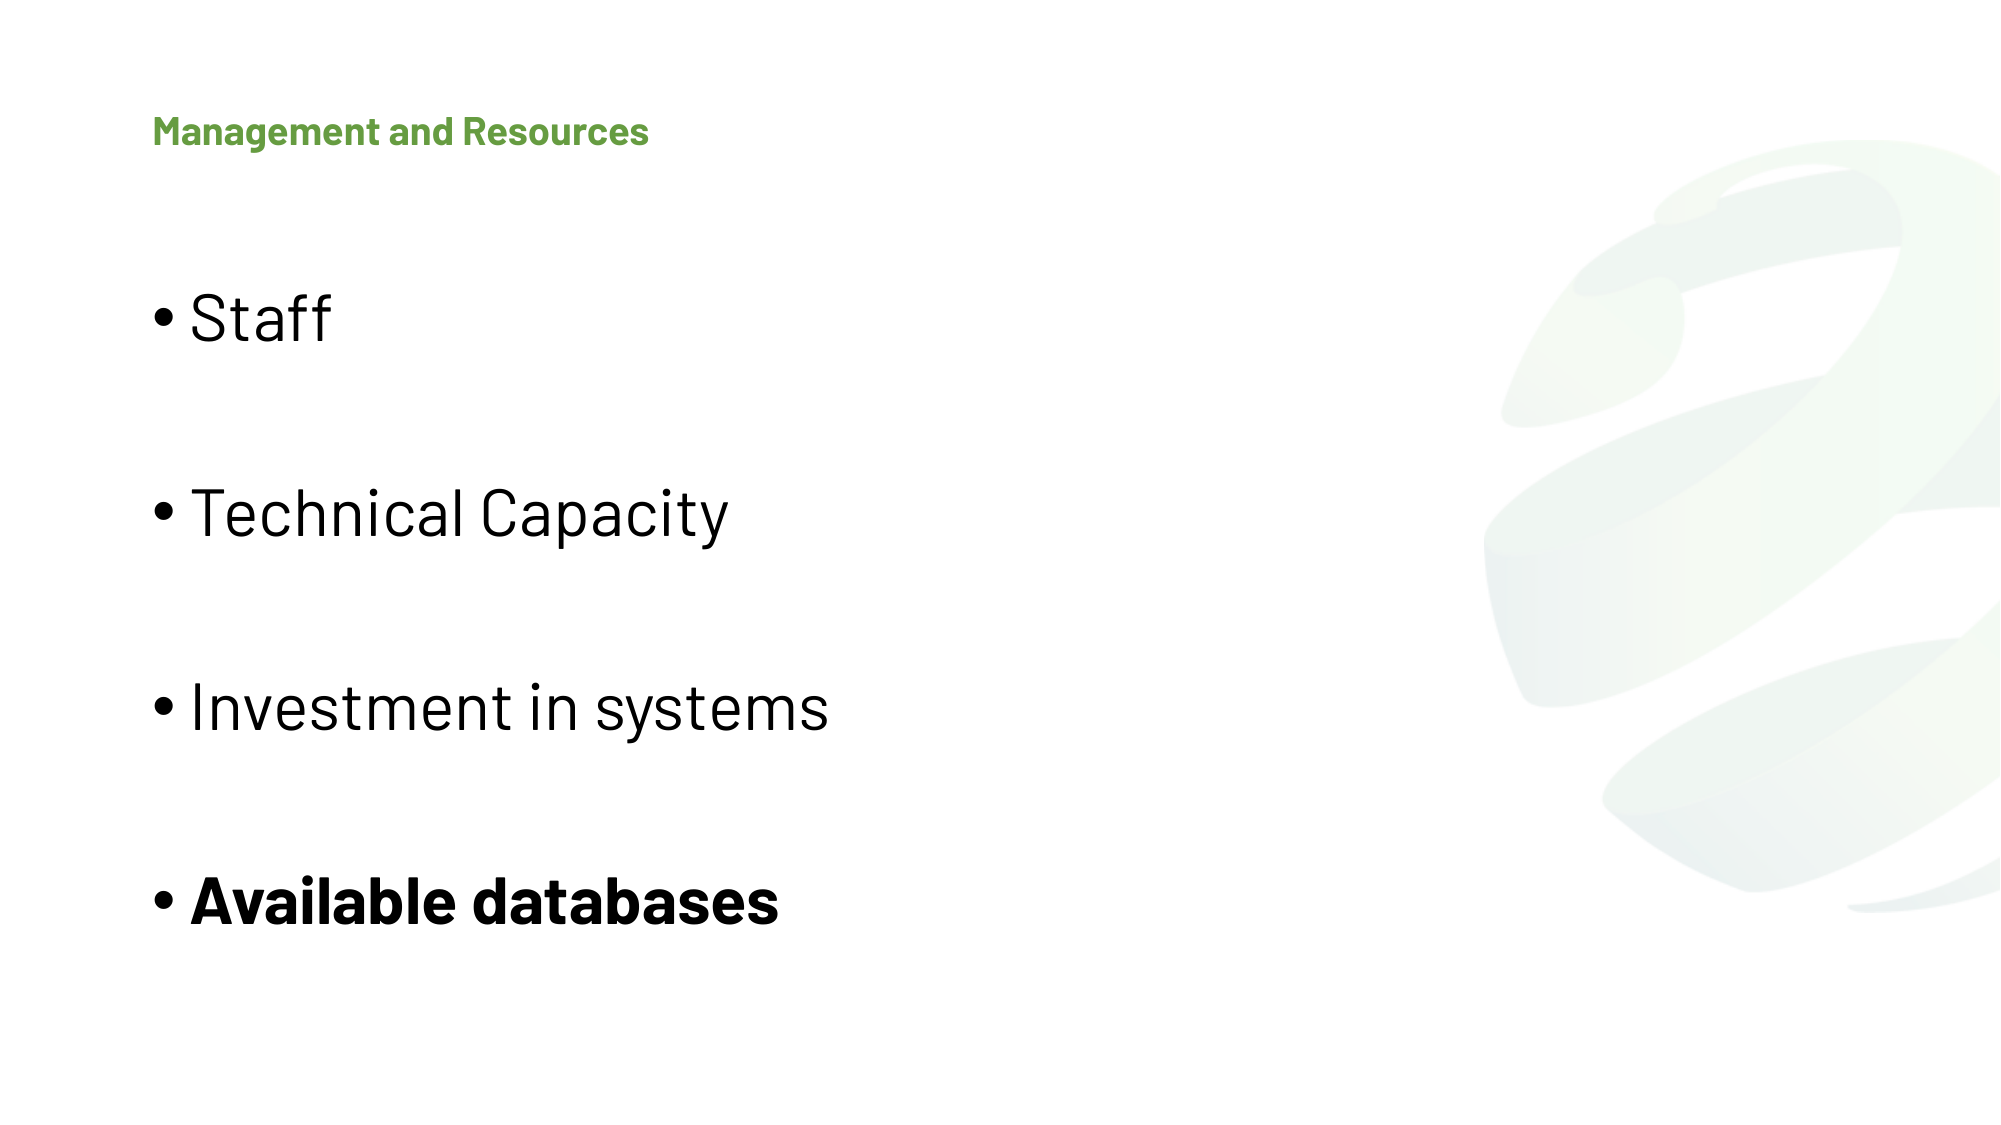

# Management and Resources
Staff

Technical Capacity

Investment in systems

Available databases